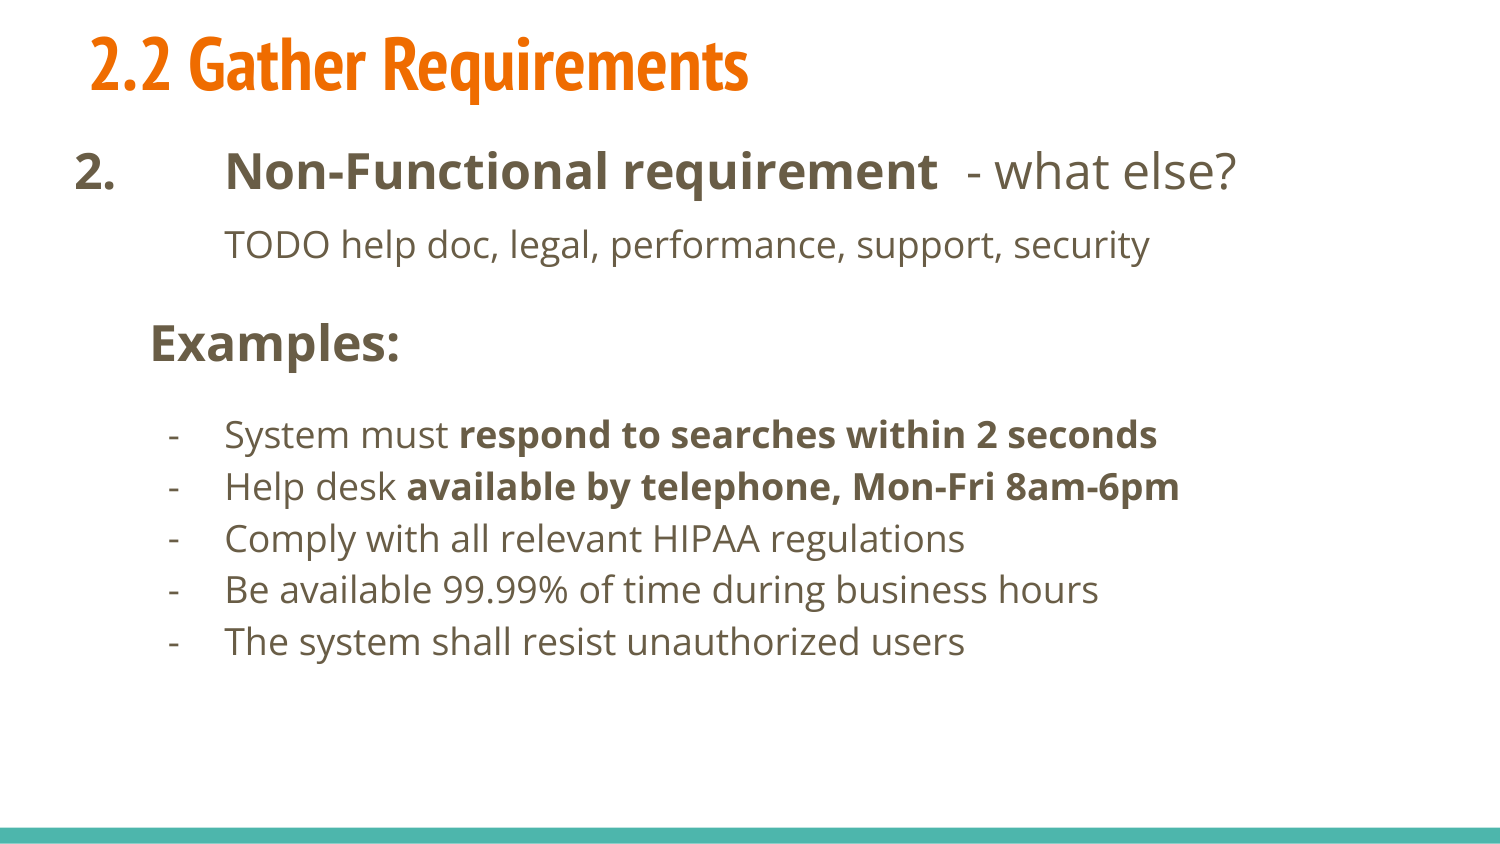

# 2.2 Gather Requirements
2. 	Non-Functional requirement  - what else?
	TODO help doc, legal, performance, support, security
Examples:
System must respond to searches within 2 seconds
Help desk available by telephone, Mon-Fri 8am-6pm
Comply with all relevant HIPAA regulations
Be available 99.99% of time during business hours
The system shall resist unauthorized users